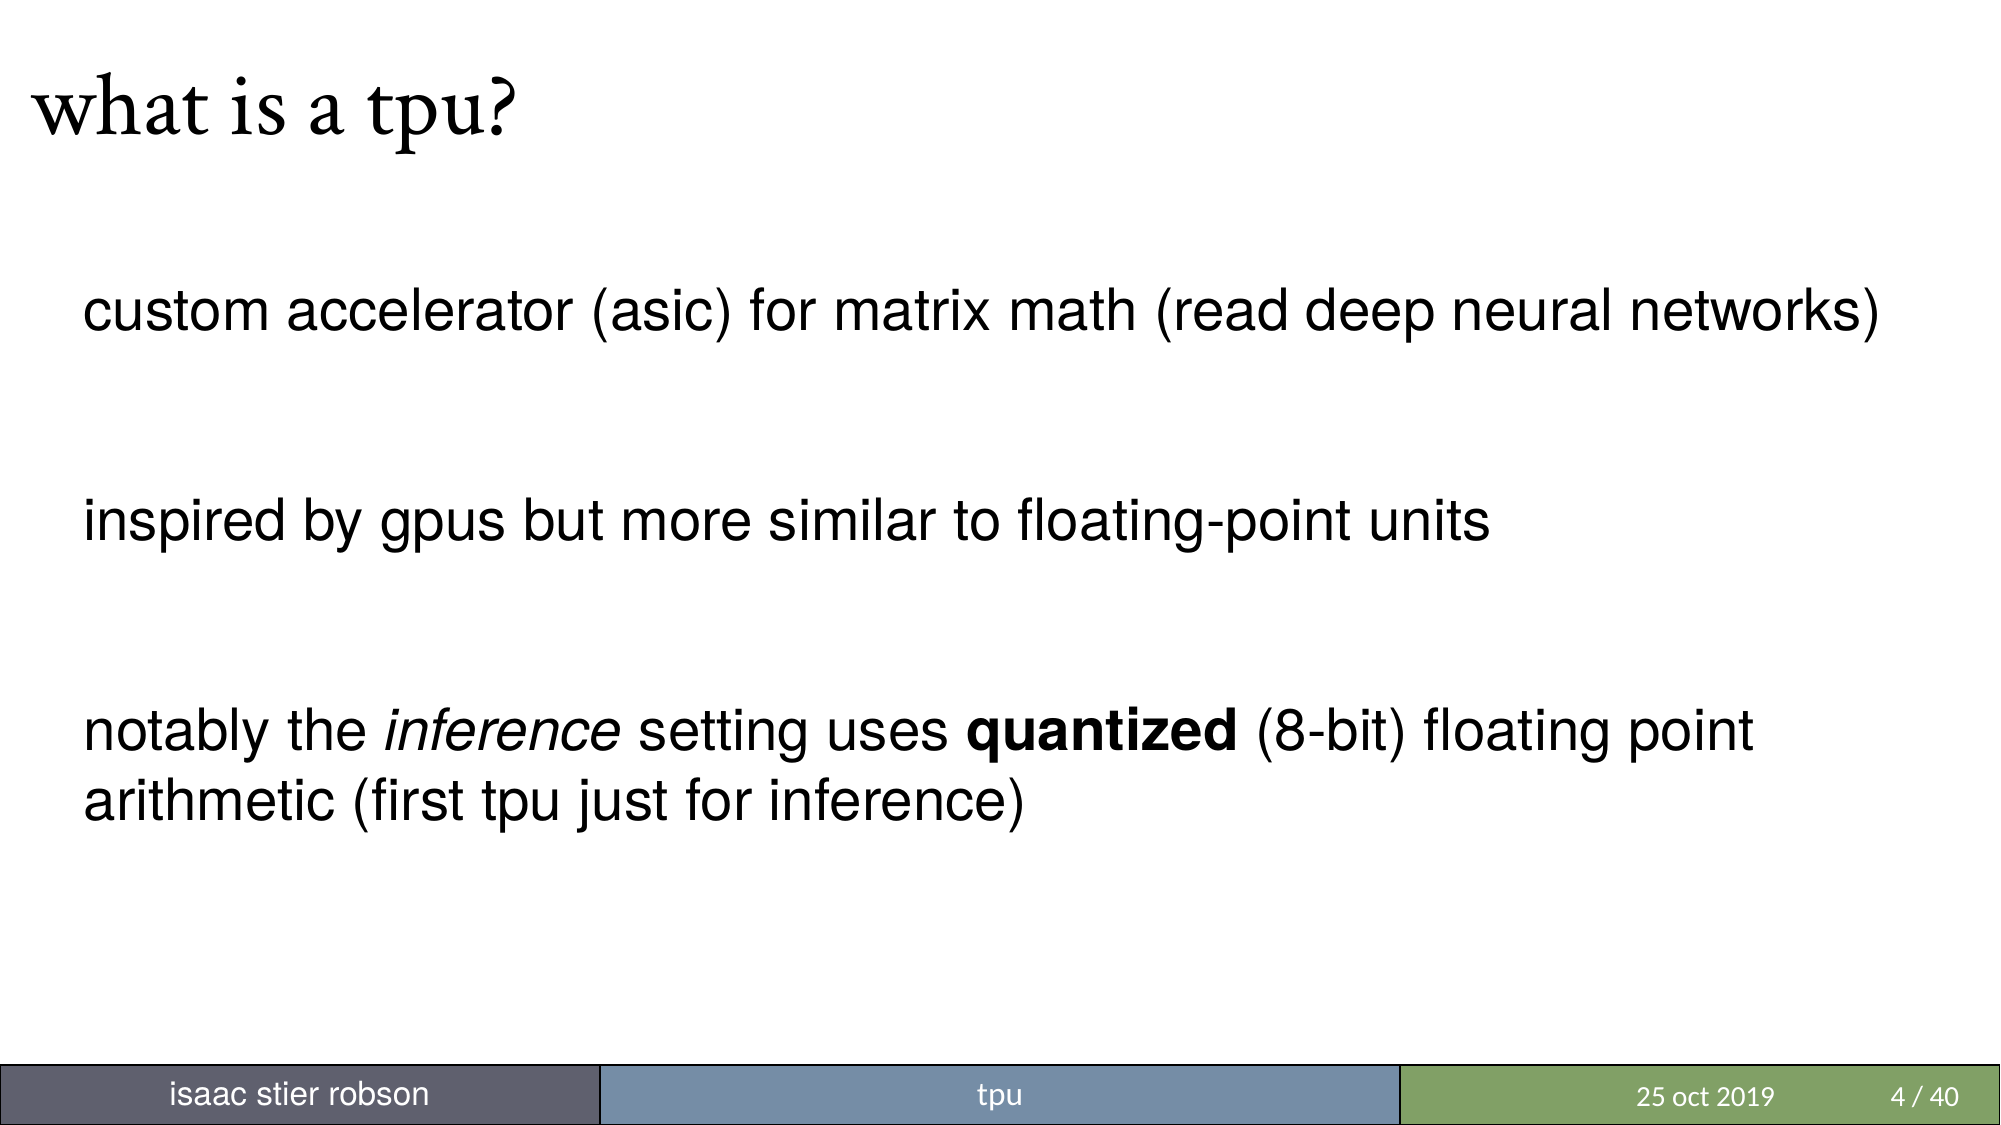

# what is a tpu?
custom accelerator (asic) for matrix math (read deep neural networks)

inspired by gpus but more similar to floating-point units

notably the inference setting uses quantized (8-bit) floating point arithmetic (first tpu just for inference)

isaac stier robson
tpu
   	       25 oct 2019	4 / 40